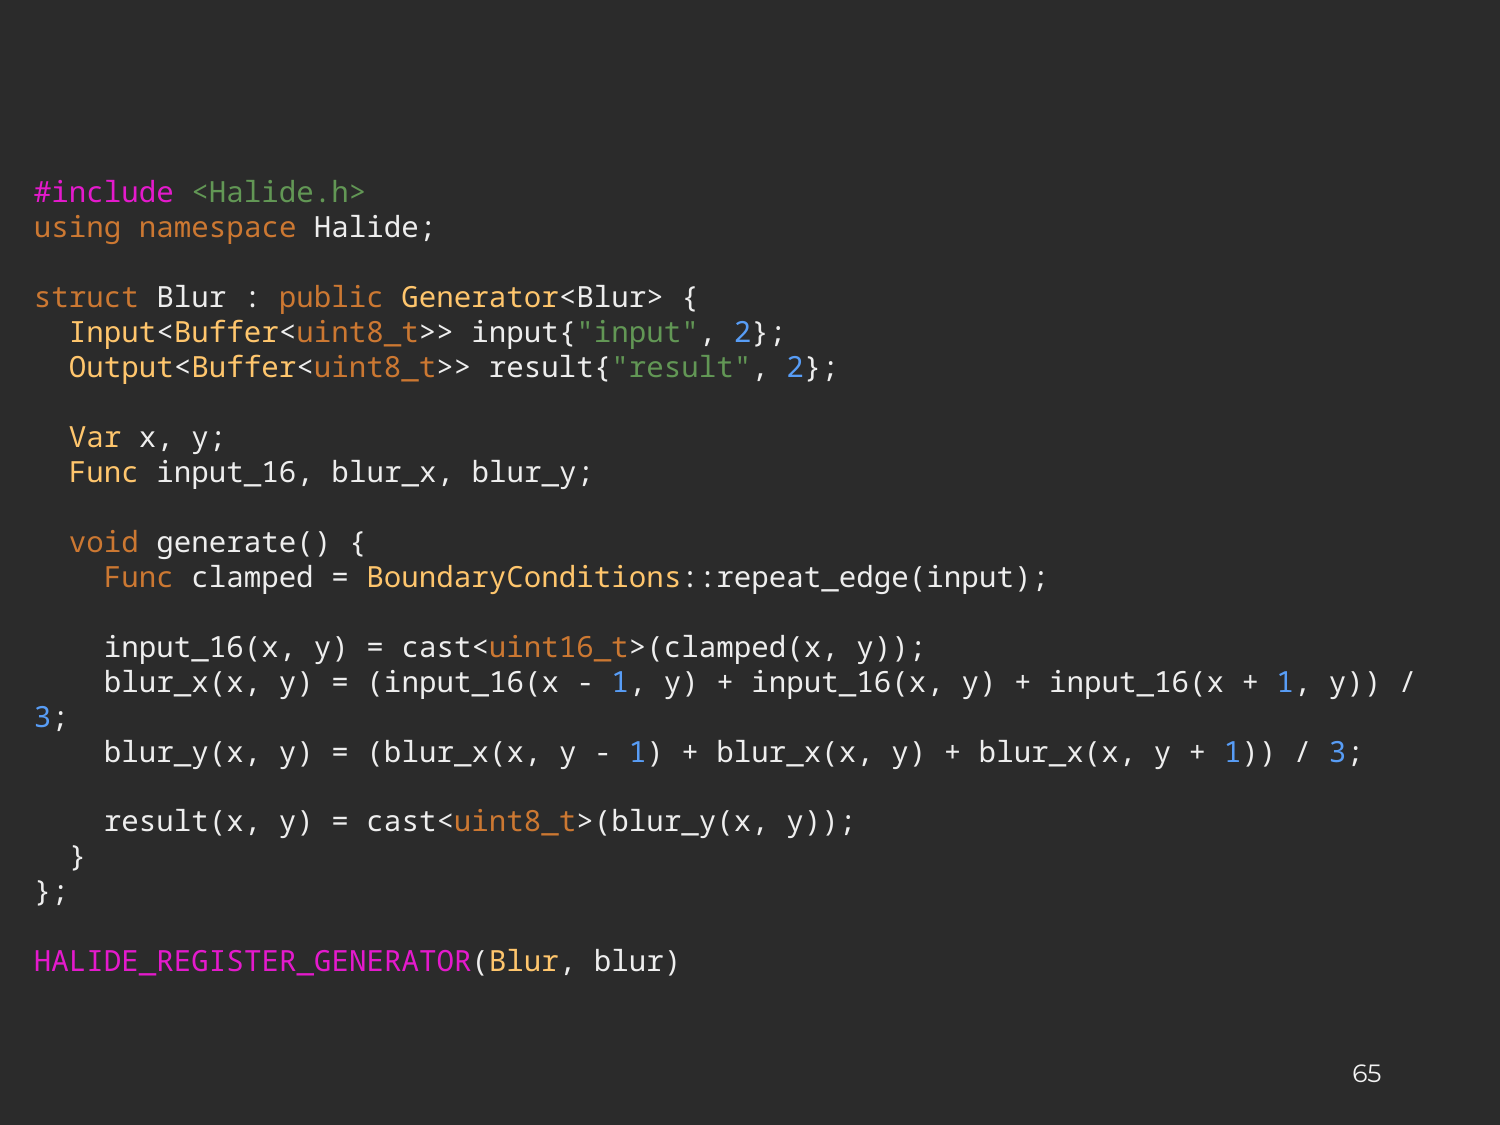

#include <Halide.h>
using namespace Halide;

struct Blur : public Generator<Blur> {
  Input<Buffer<uint8_t>> input{"input", 2};
  Output<Buffer<uint8_t>> result{"result", 2};

  Var x, y;
  Func input_16, blur_x, blur_y;

  void generate() {
    Func clamped = BoundaryConditions::repeat_edge(input);

    input_16(x, y) = cast<uint16_t>(clamped(x, y));
    blur_x(x, y) = (input_16(x - 1, y) + input_16(x, y) + input_16(x + 1, y)) / 3;
    blur_y(x, y) = (blur_x(x, y - 1) + blur_x(x, y) + blur_x(x, y + 1)) / 3;

    result(x, y) = cast<uint8_t>(blur_y(x, y));
  }
};

HALIDE_REGISTER_GENERATOR(Blur, blur)
65